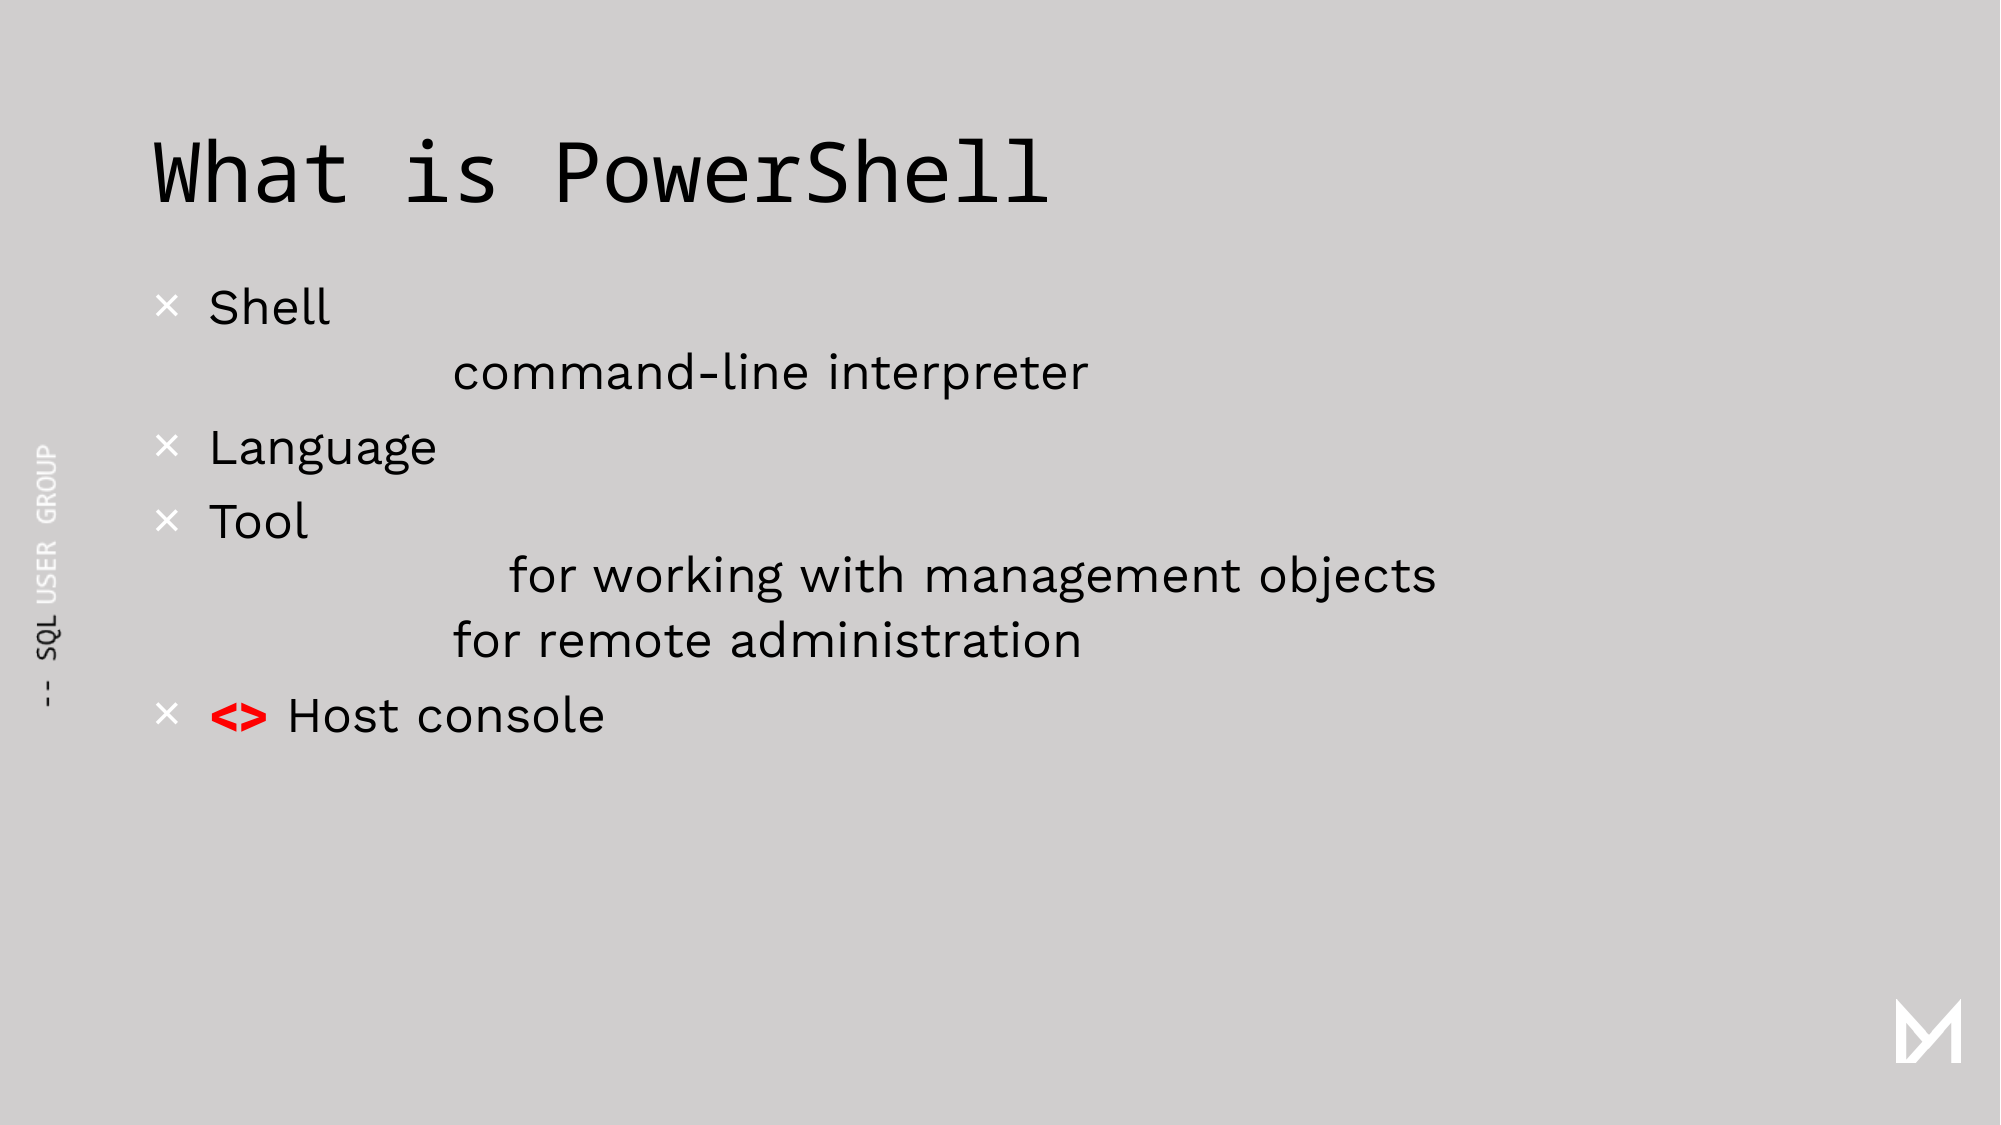

# What is PowerShell
Shell
		command-line interpreter
Language
Tool
		for working with management objects
for remote administration
<> Host console